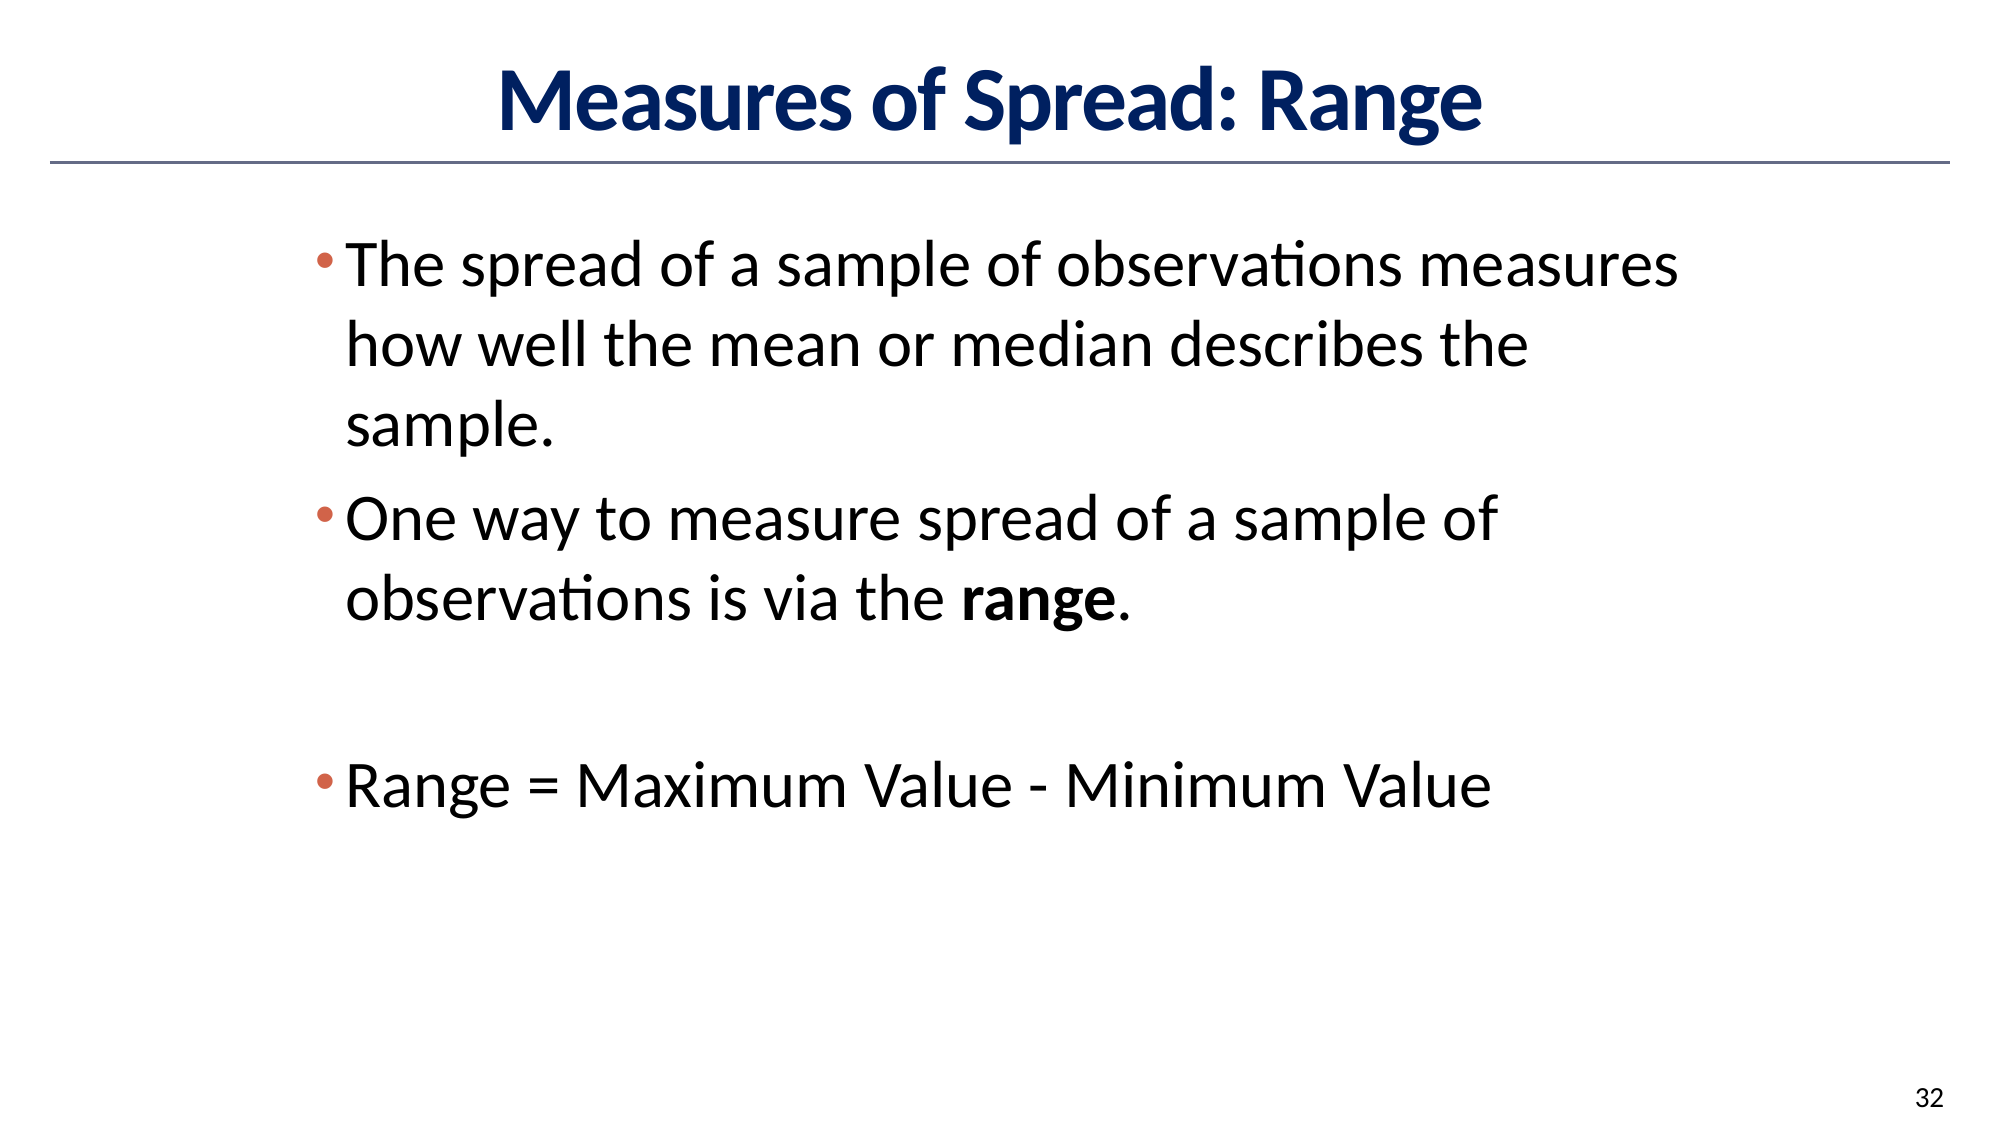

# Measures of Spread: Range
The spread of a sample of observations measures how well the mean or median describes the sample.
One way to measure spread of a sample of observations is via the range.

Range = Maximum Value - Minimum Value
32